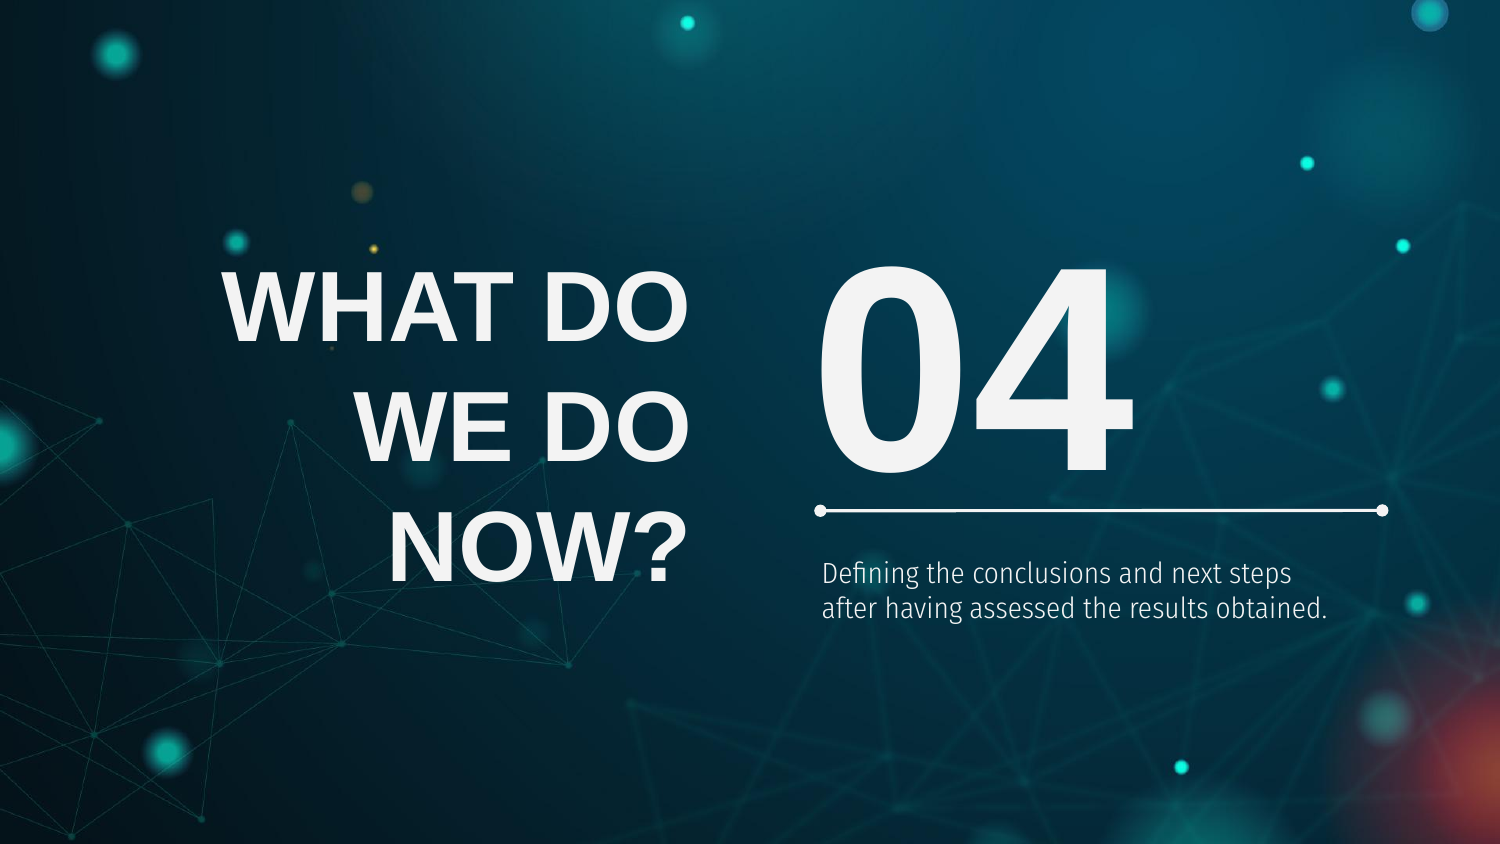

# WHAT DO WE DO NOW?
04
Defining the conclusions and next steps after having assessed the results obtained.